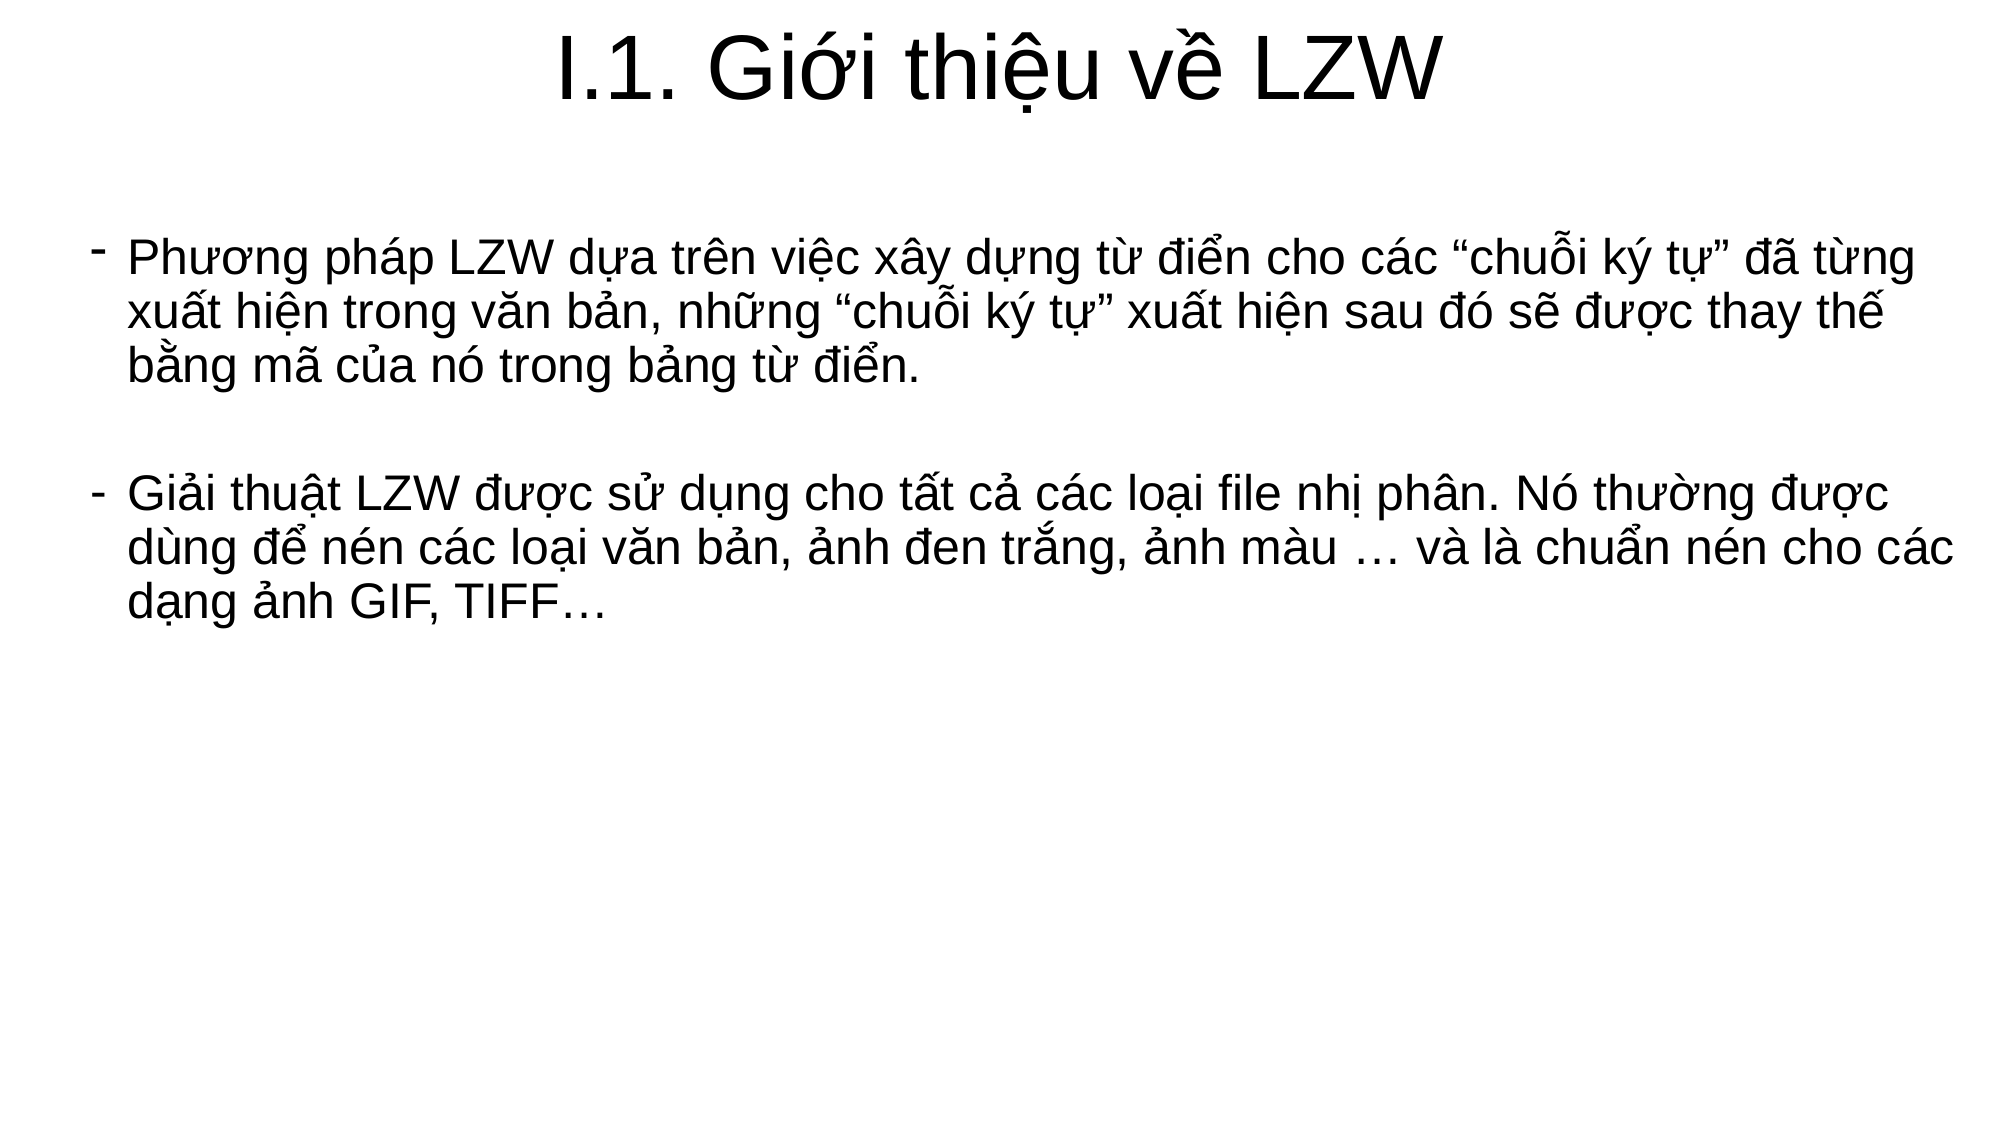

# I.1. Giới thiệu về LZW

Phương pháp LZW dựa trên việc xây dựng từ điển cho các “chuỗi ký tự” đã từng xuất hiện trong văn bản, những “chuỗi ký tự” xuất hiện sau đó sẽ được thay thế bằng mã của nó trong bảng từ điển.

Giải thuật LZW được sử dụng cho tất cả các loại file nhị phân. Nó thường được dùng để nén các loại văn bản, ảnh đen trắng, ảnh màu … và là chuẩn nén cho các dạng ảnh GIF, TIFF…